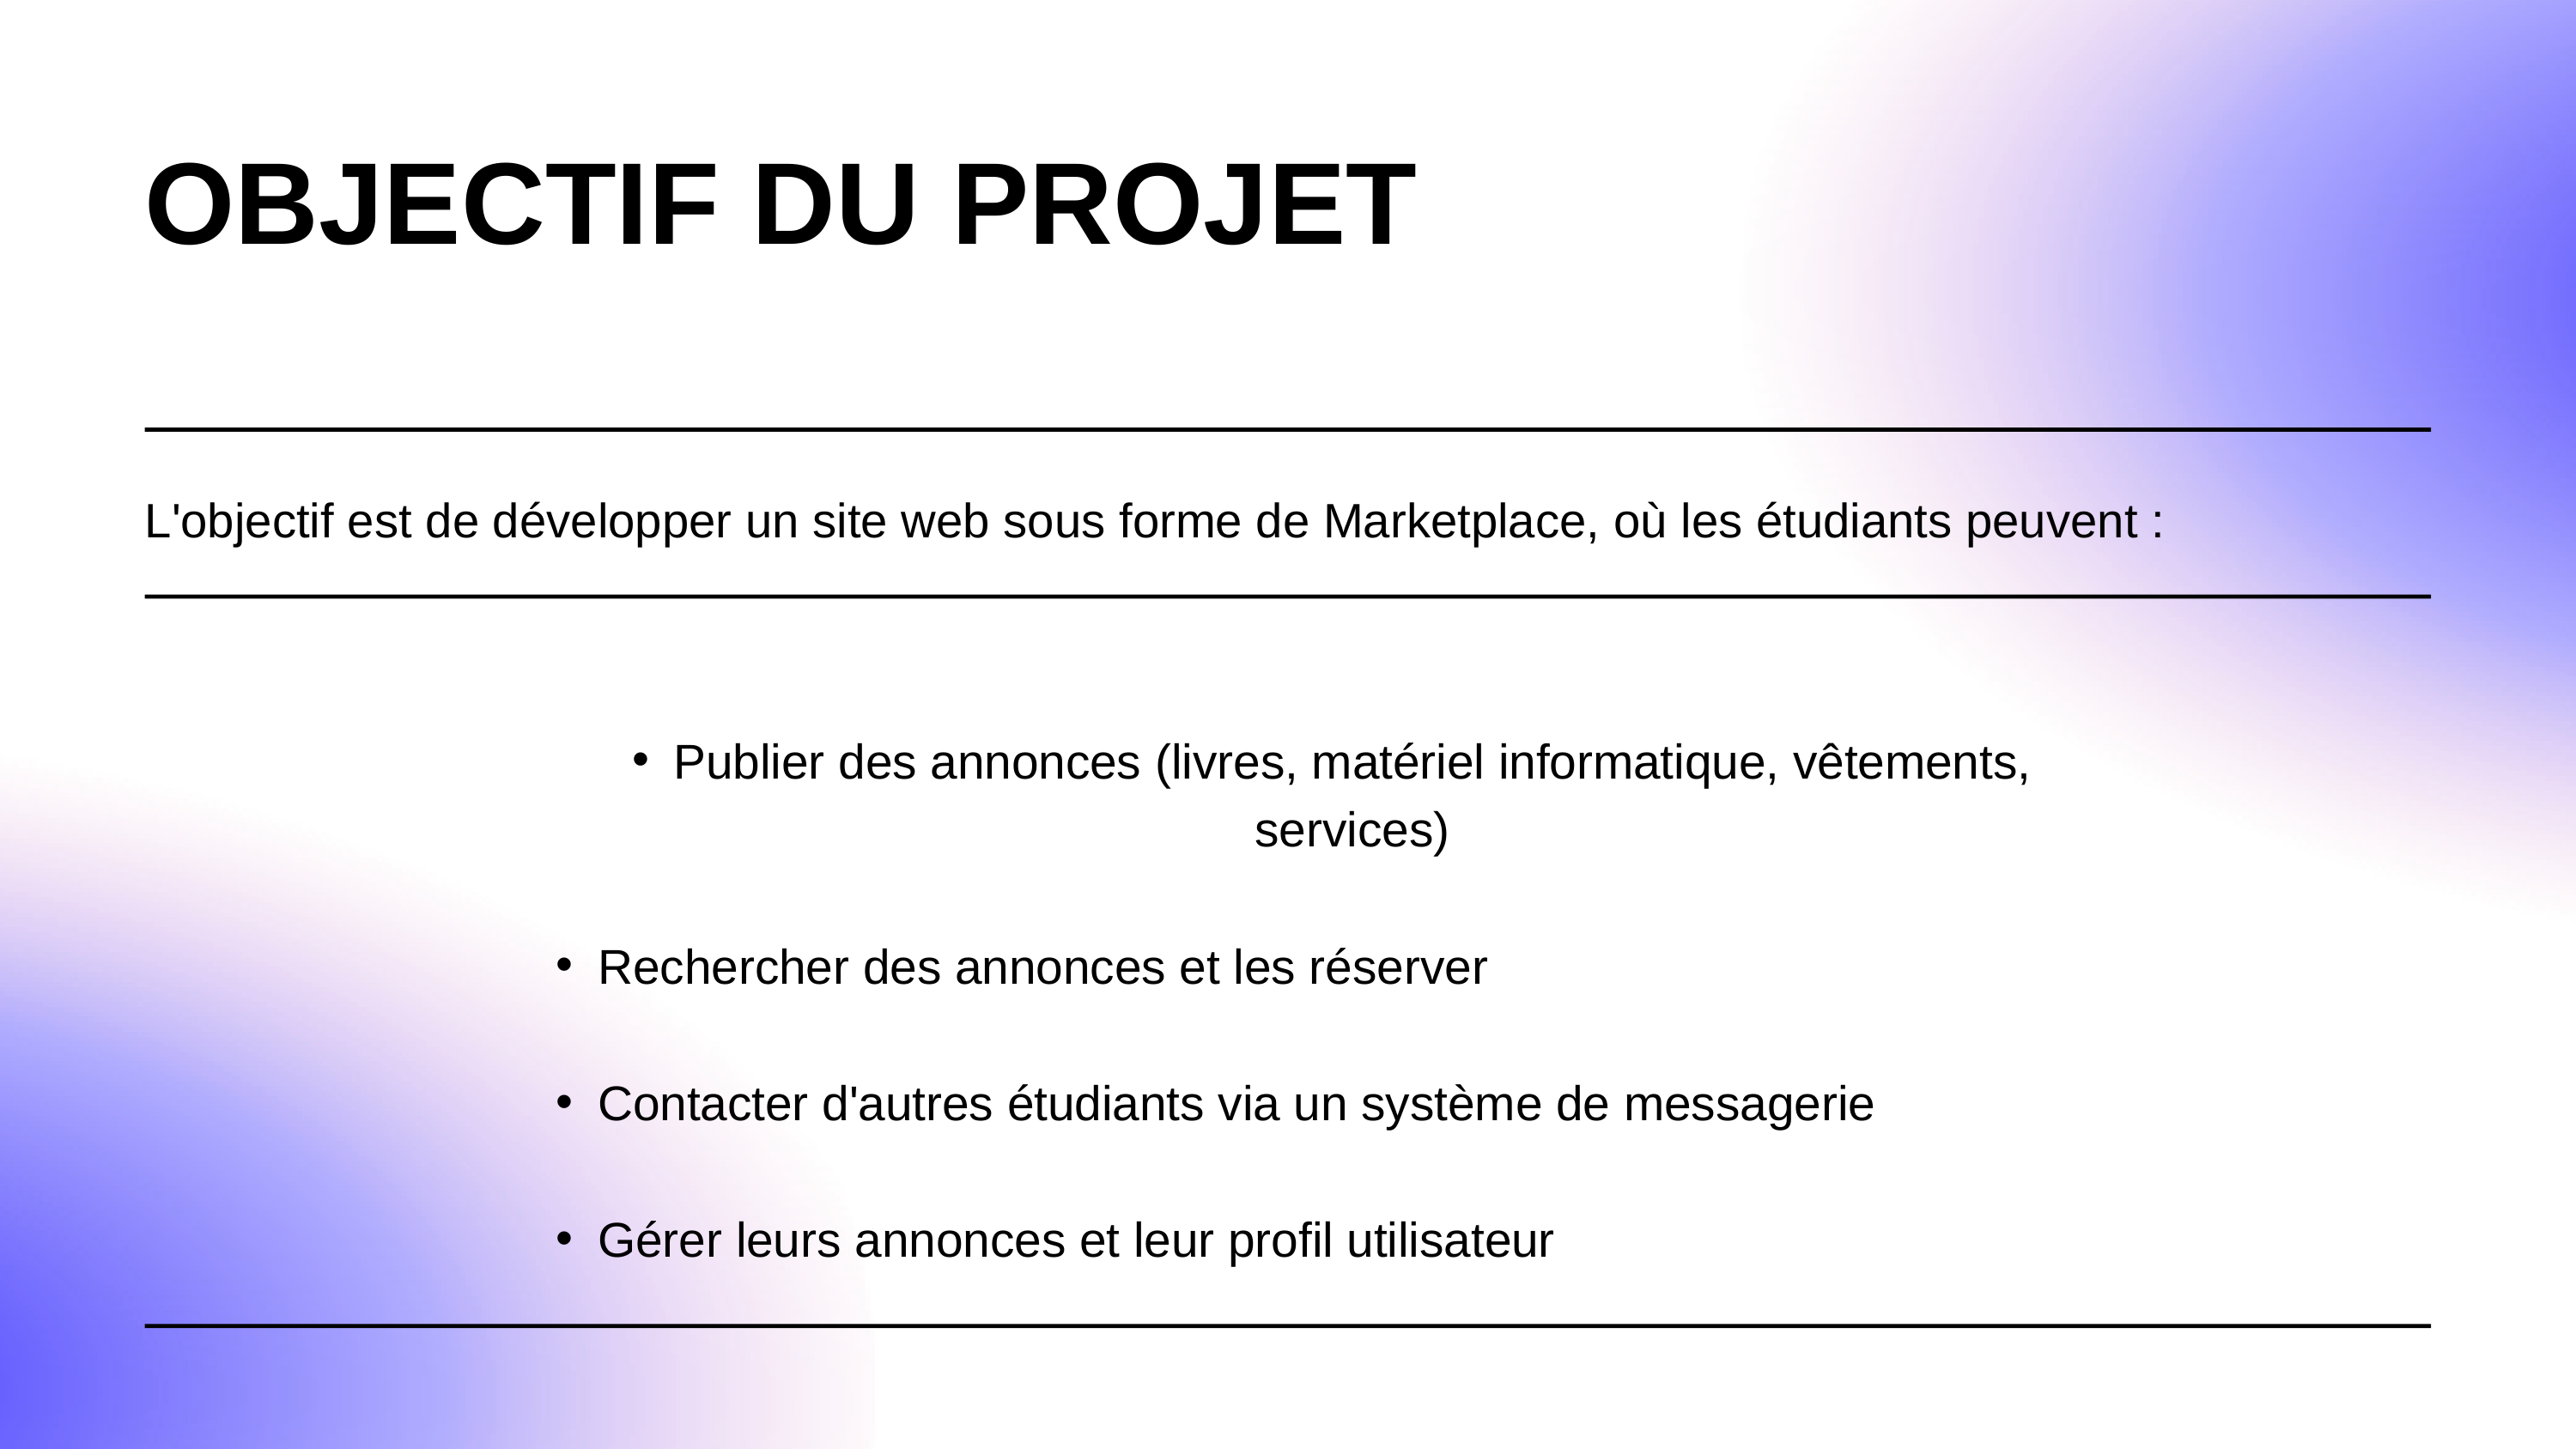

OBJECTIF DU PROJET

L'objectif est de développer un site web sous forme de Marketplace, où les étudiants peuvent :

Publier des annonces (livres, matériel informatique, vêtements, services)

Rechercher des annonces et les réserver

Contacter d'autres étudiants via un système de messagerie

Gérer leurs annonces et leur profil utilisateur